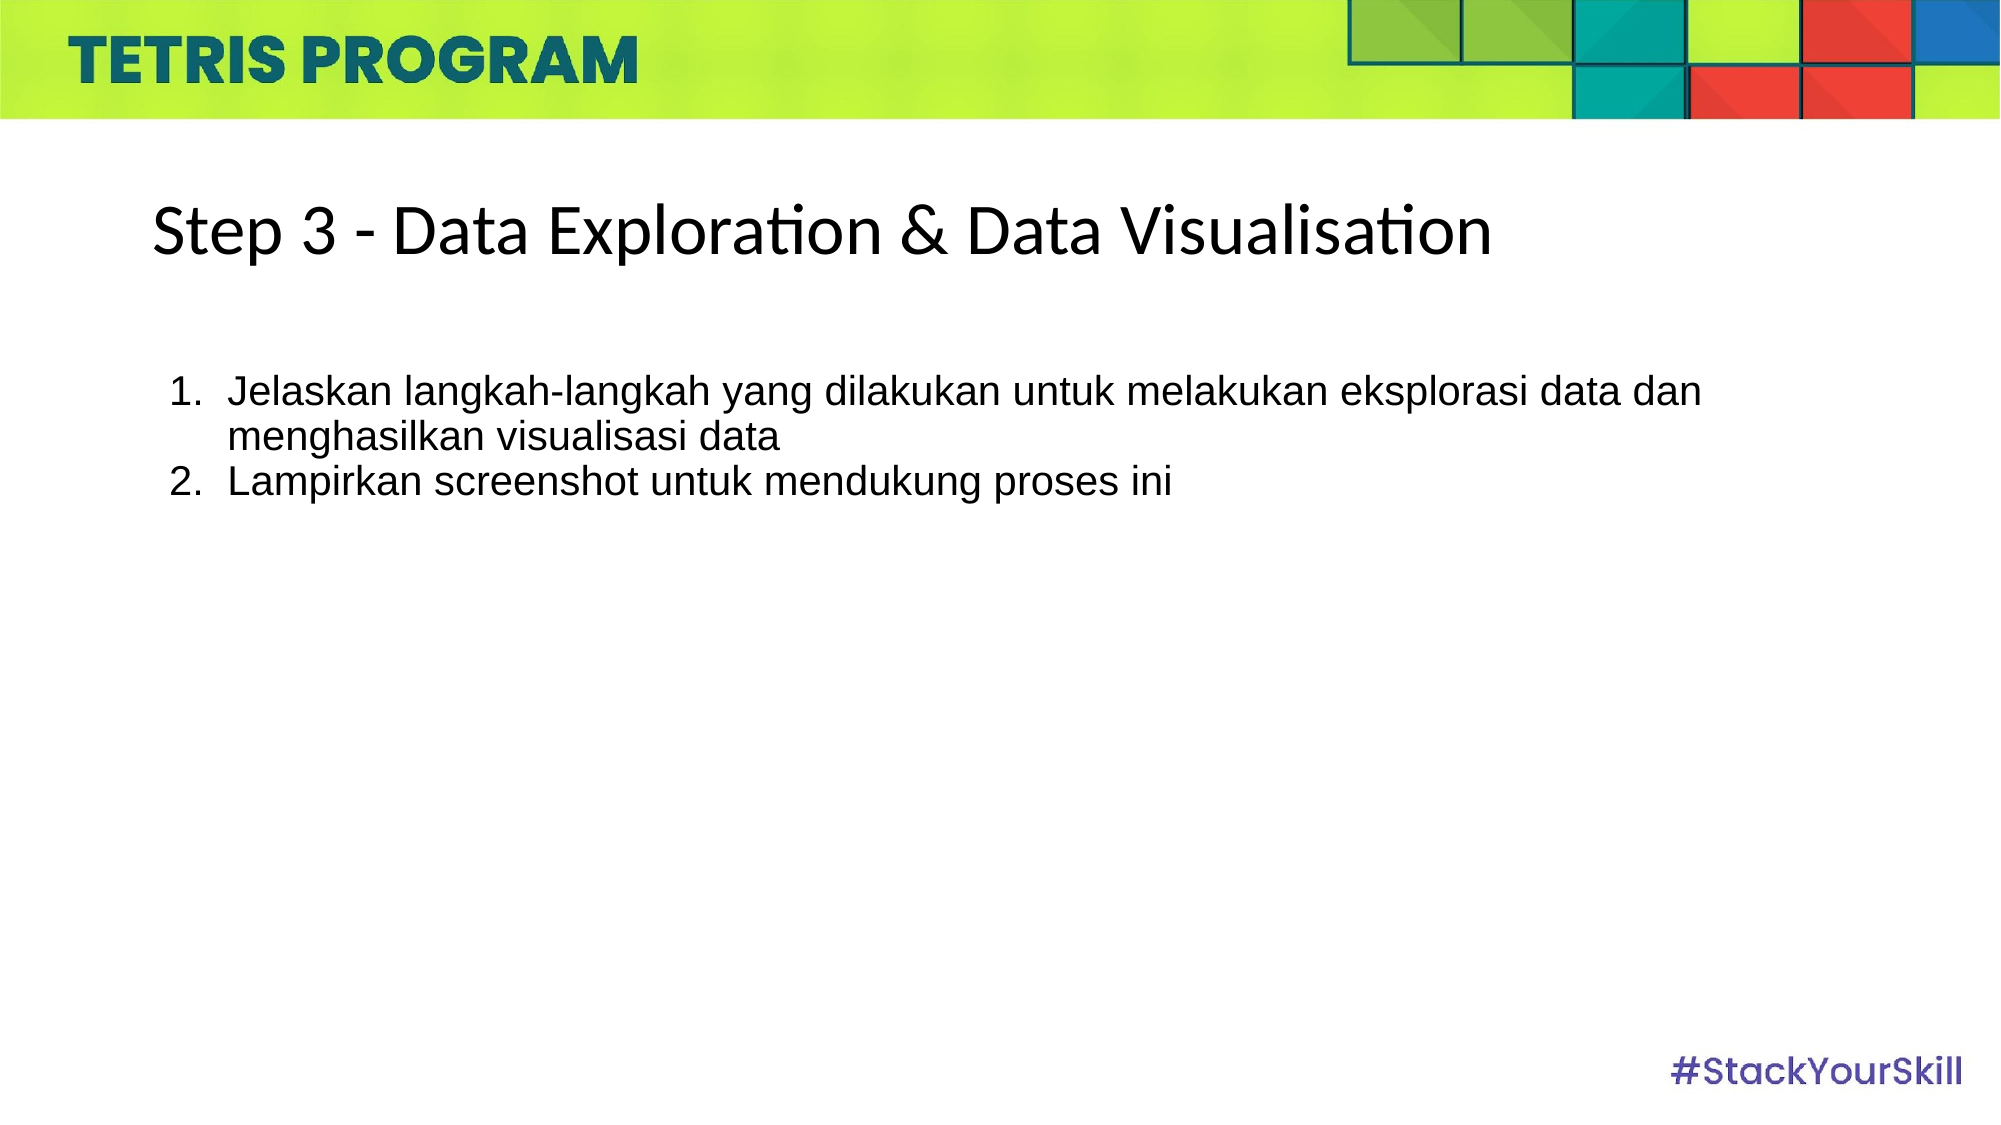

# Step 3 - Data Exploration & Data Visualisation
Jelaskan langkah-langkah yang dilakukan untuk melakukan eksplorasi data dan menghasilkan visualisasi data
Lampirkan screenshot untuk mendukung proses ini